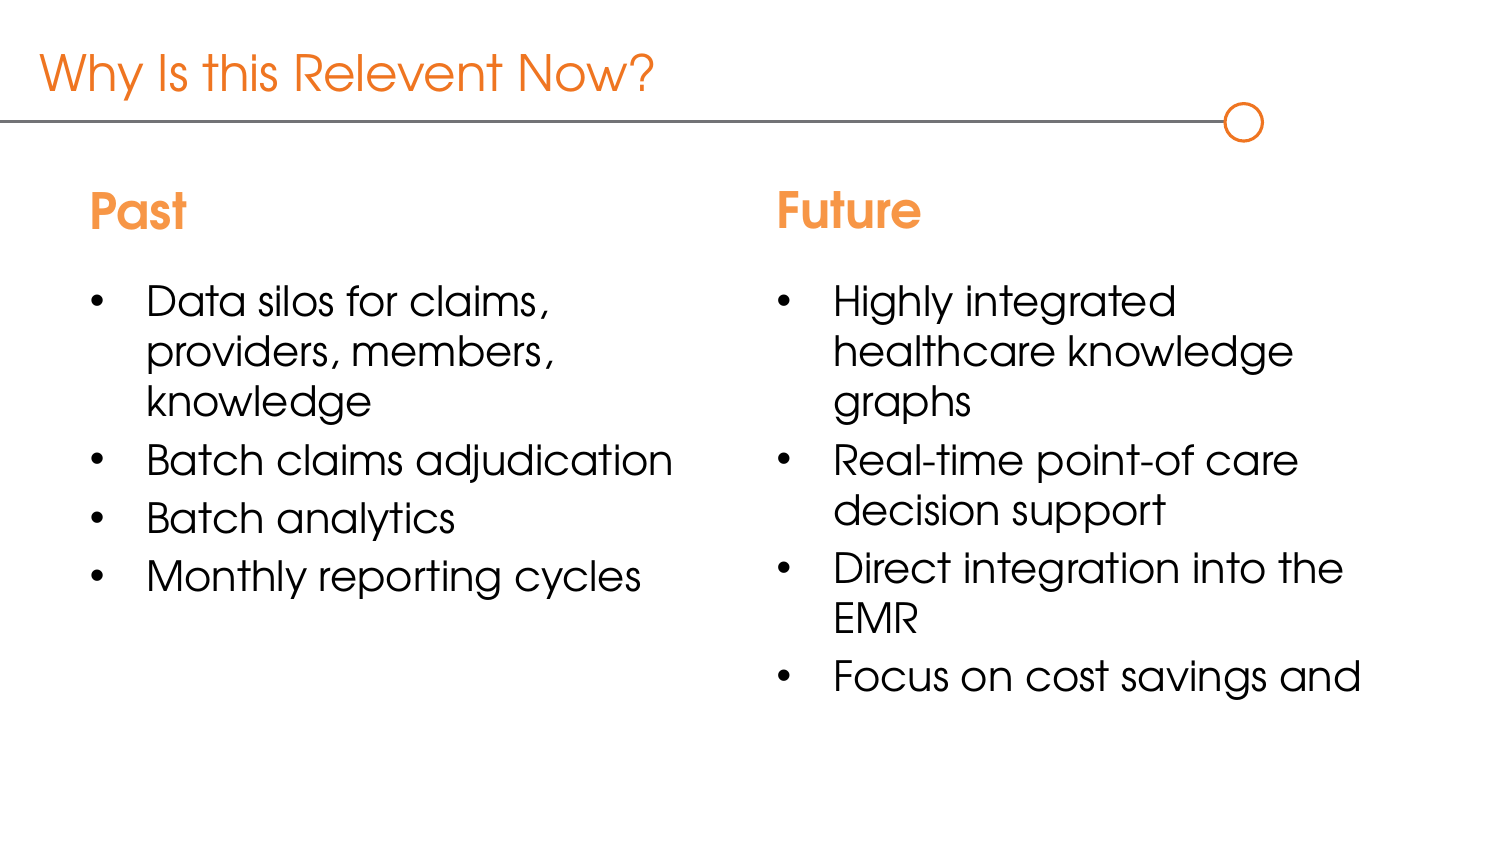

Why Is this Relevent Now?

Future
Past
Data silos for claims, providers, members, knowledge
Batch claims adjudication
Batch analytics
Monthly reporting cycles

Highly integrated healthcare knowledge graphs
Real-time point-of care decision support
Direct integration into the EMR
Focus on cost savings and